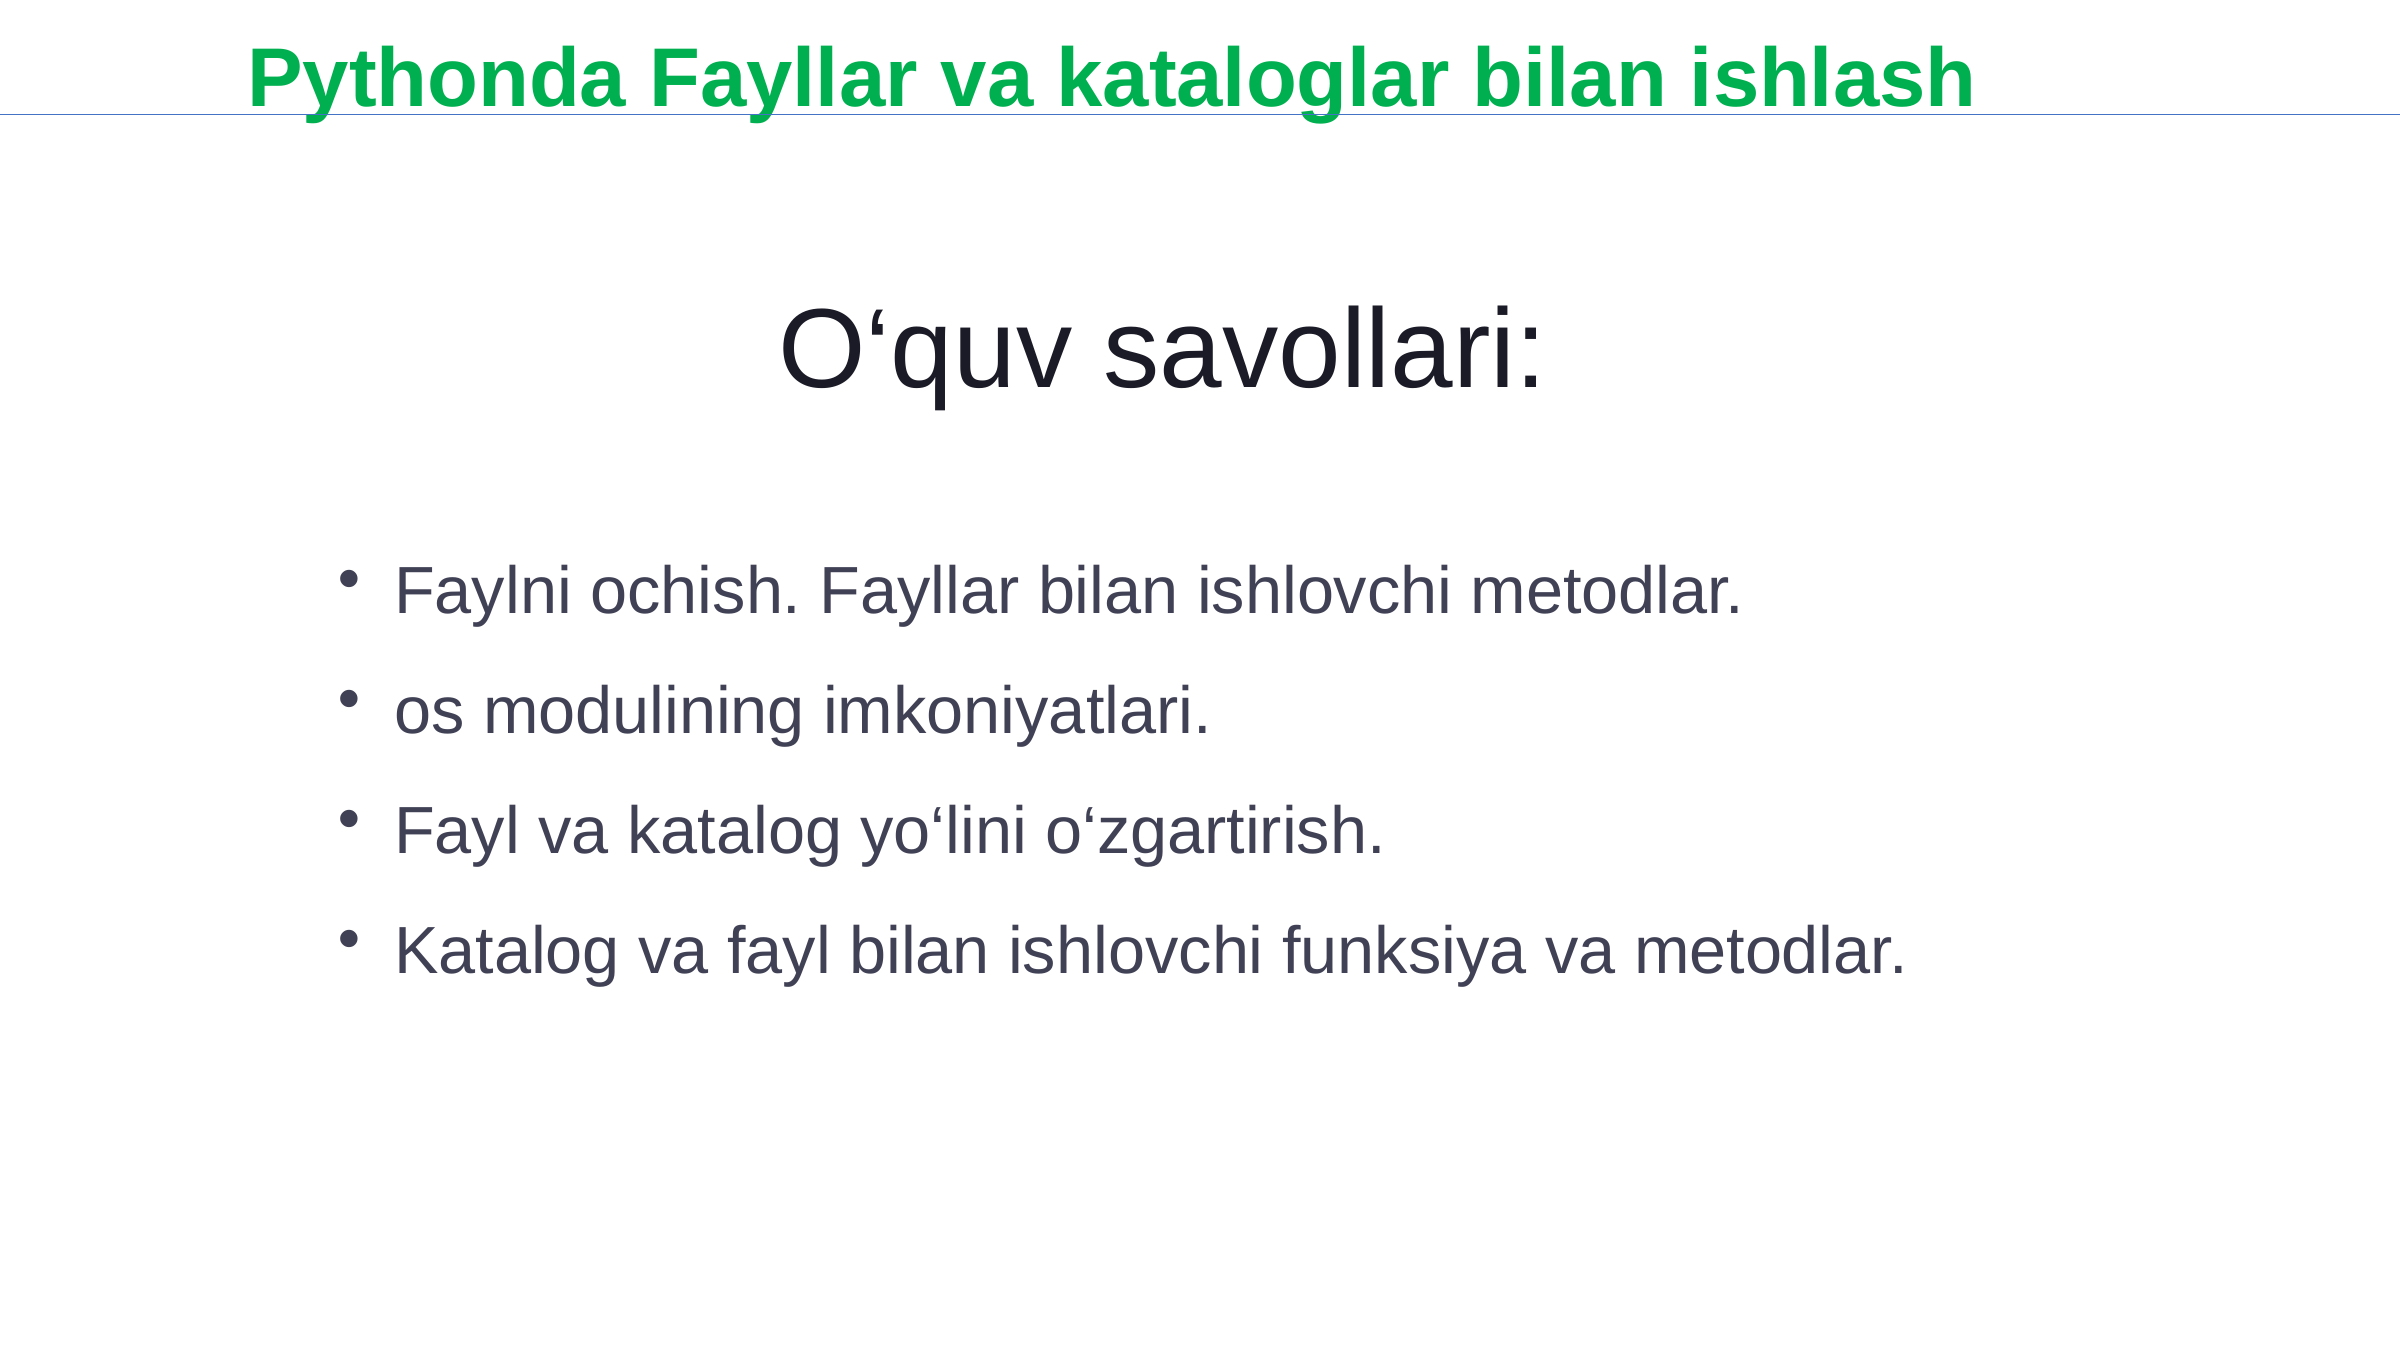

Pythonda Fayllar va kataloglar bilan ishlash
O‘quv savollari:
Faylni ochish. Fayllar bilan ishlovchi metodlar.
os modulining imkoniyatlari.
Fayl va katalog yo‘lini o‘zgartirish.
Katalog va fayl bilan ishlovchi funksiya va metodlar.